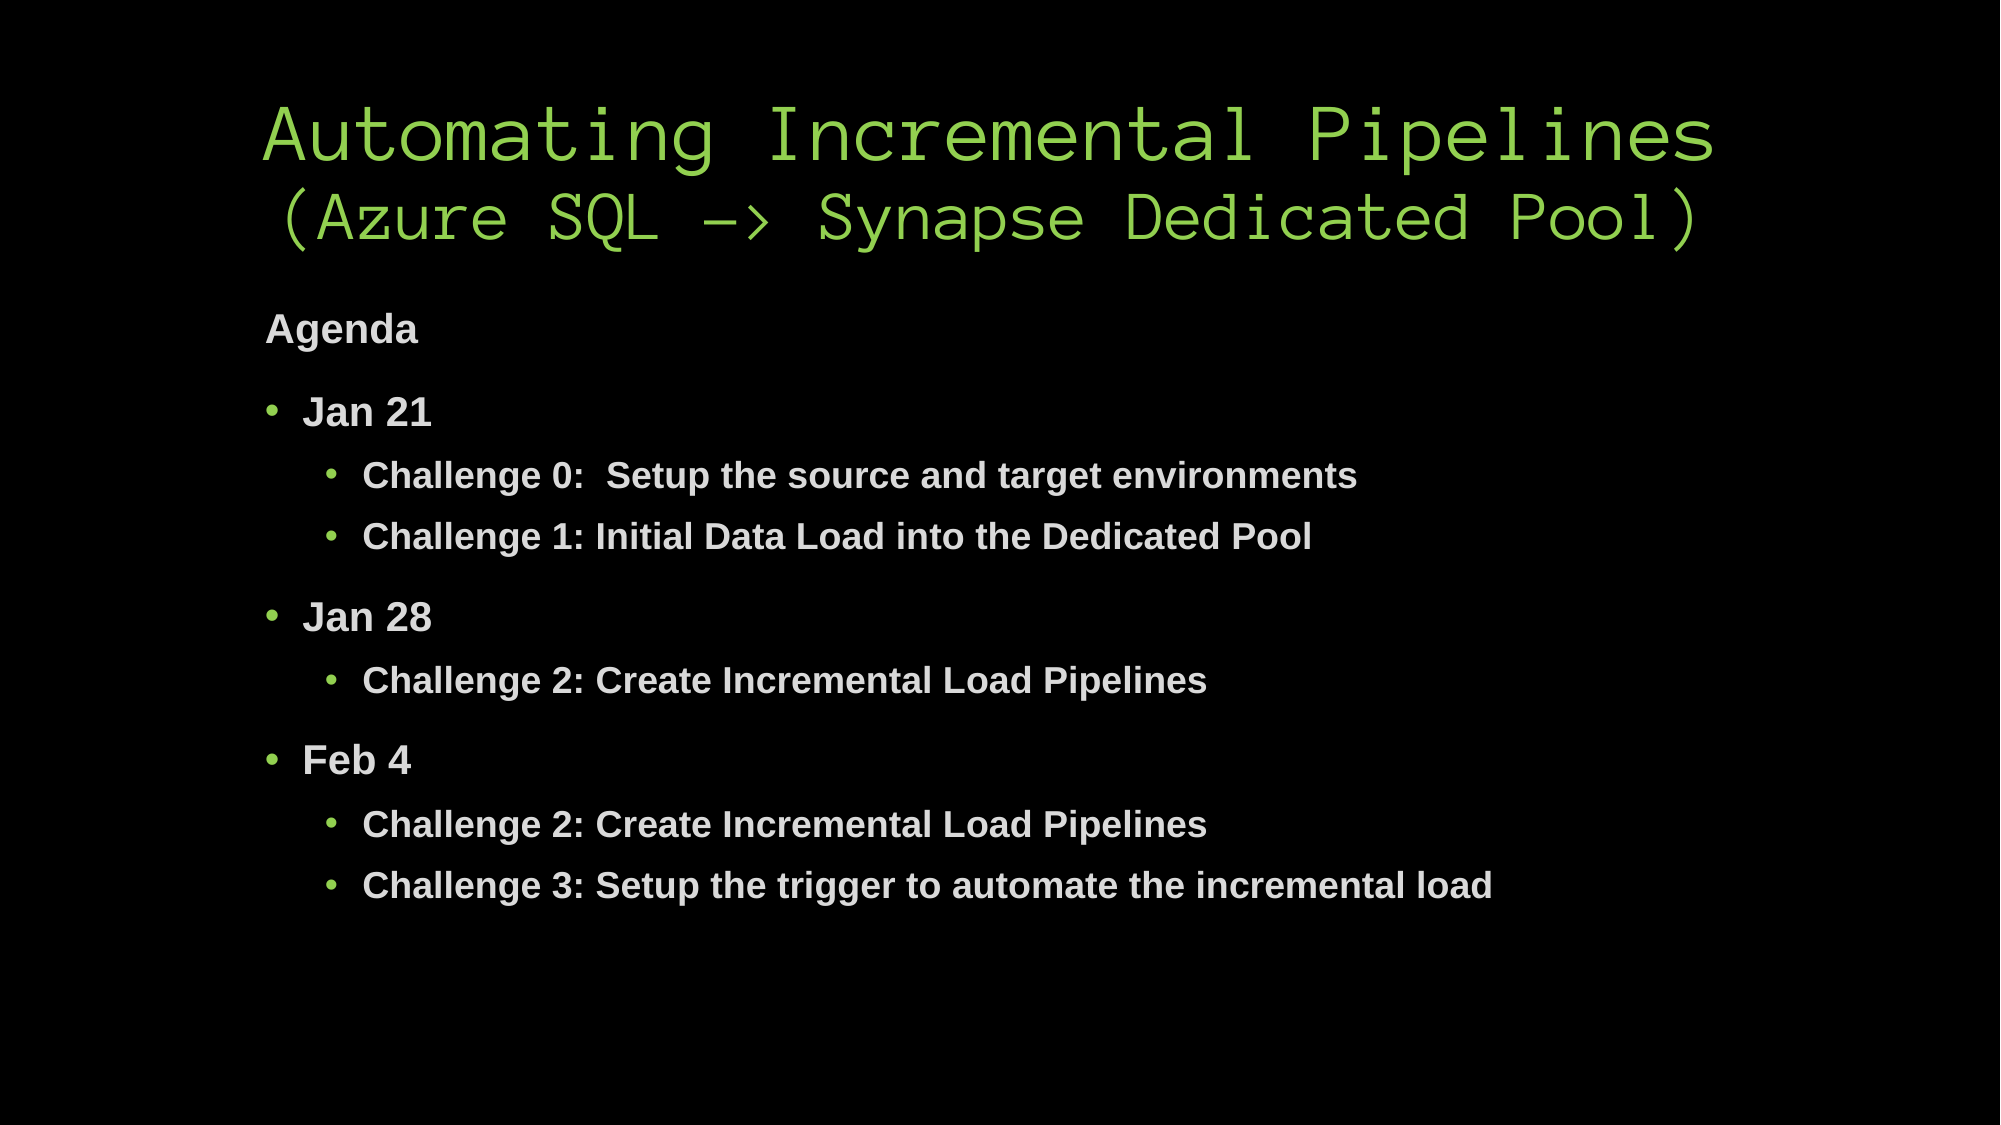

# Automating Incremental Pipelines (Azure SQL -> Synapse Dedicated Pool)
Agenda
Jan 21
Challenge 0:  Setup the source and target environments
Challenge 1: Initial Data Load into the Dedicated Pool
Jan 28
Challenge 2: Create Incremental Load Pipelines
Feb 4
Challenge 2: Create Incremental Load Pipelines
Challenge 3: Setup the trigger to automate the incremental load